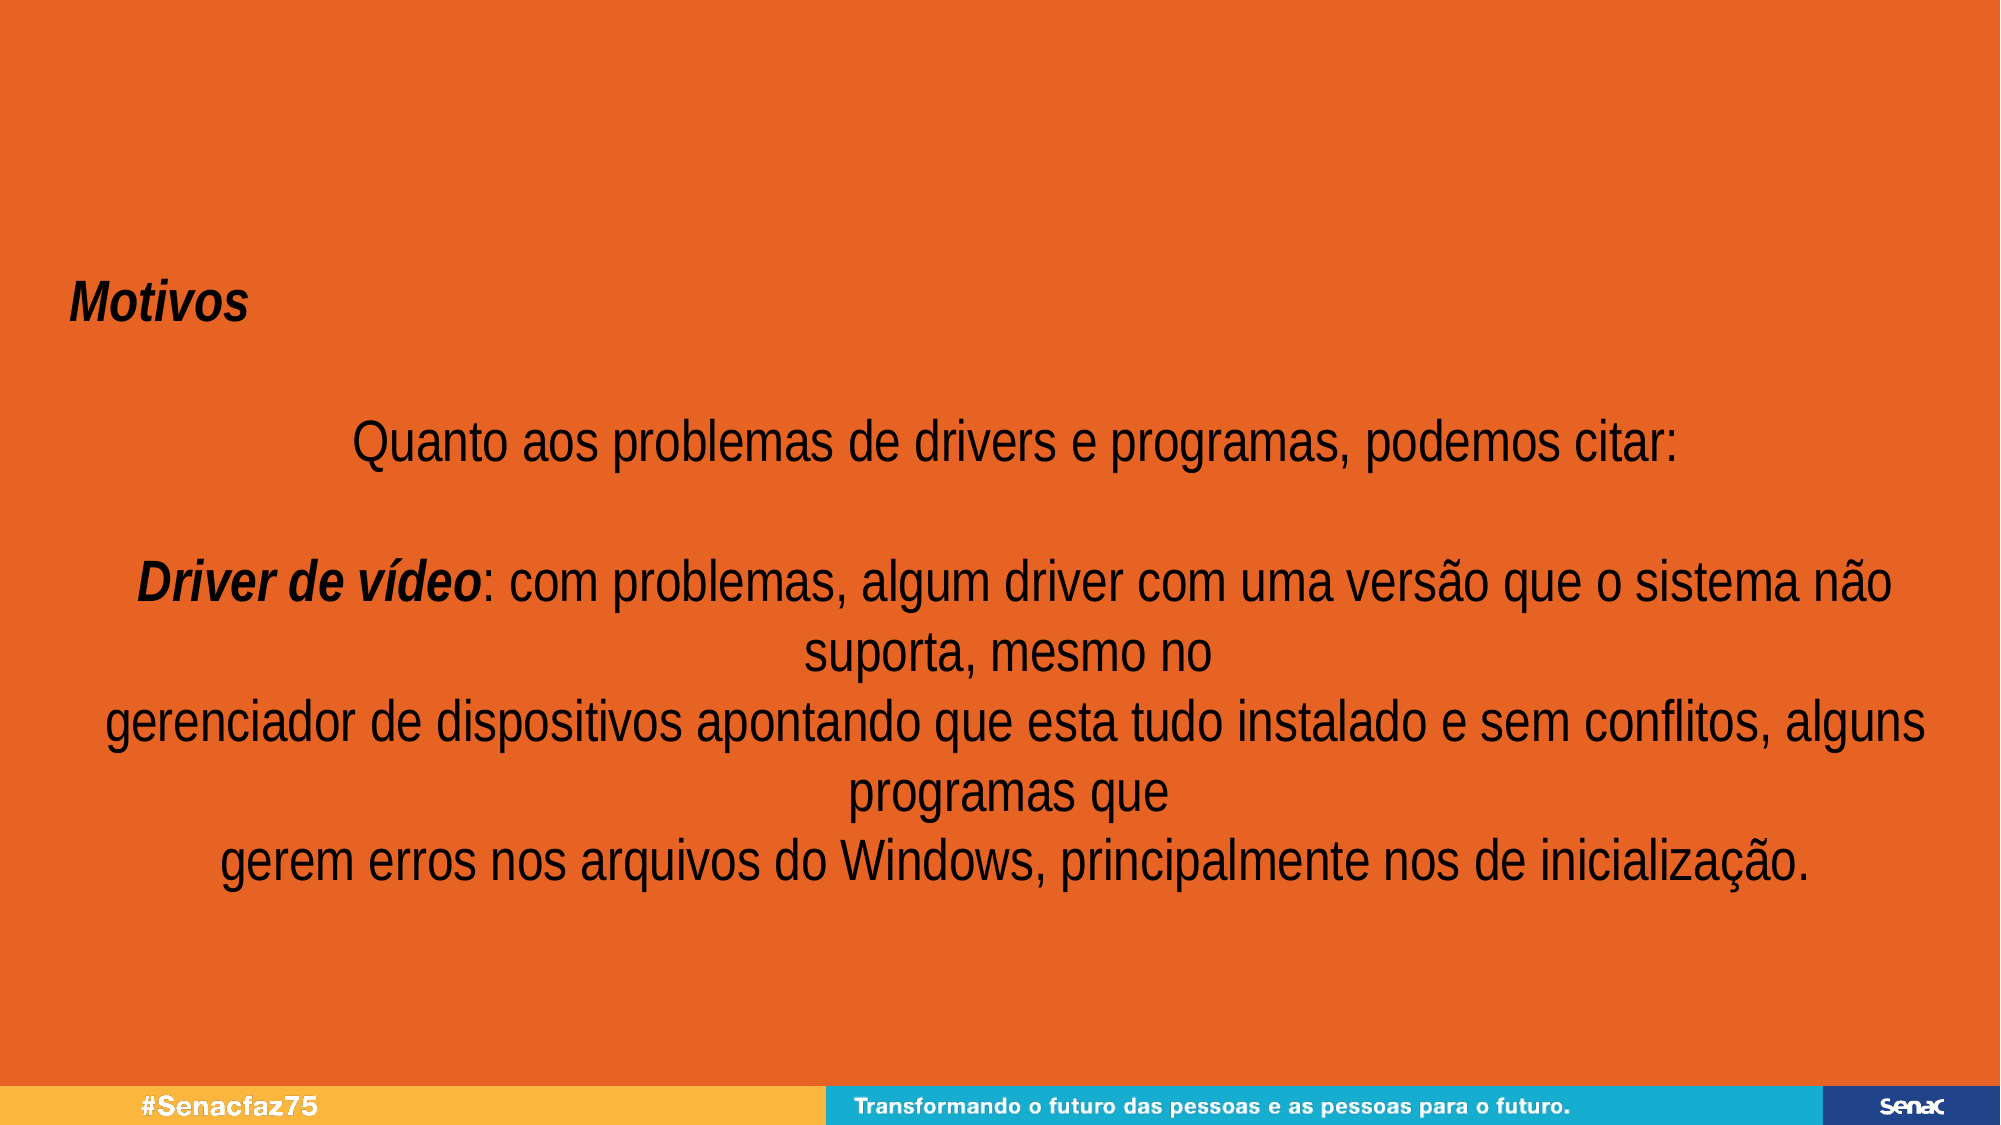

Motivos

Quanto aos problemas de drivers e programas, podemos citar:

Driver de vídeo: com problemas, algum driver com uma versão que o sistema não suporta, mesmo no
gerenciador de dispositivos apontando que esta tudo instalado e sem conflitos, alguns programas que
gerem erros nos arquivos do Windows, principalmente nos de inicialização.